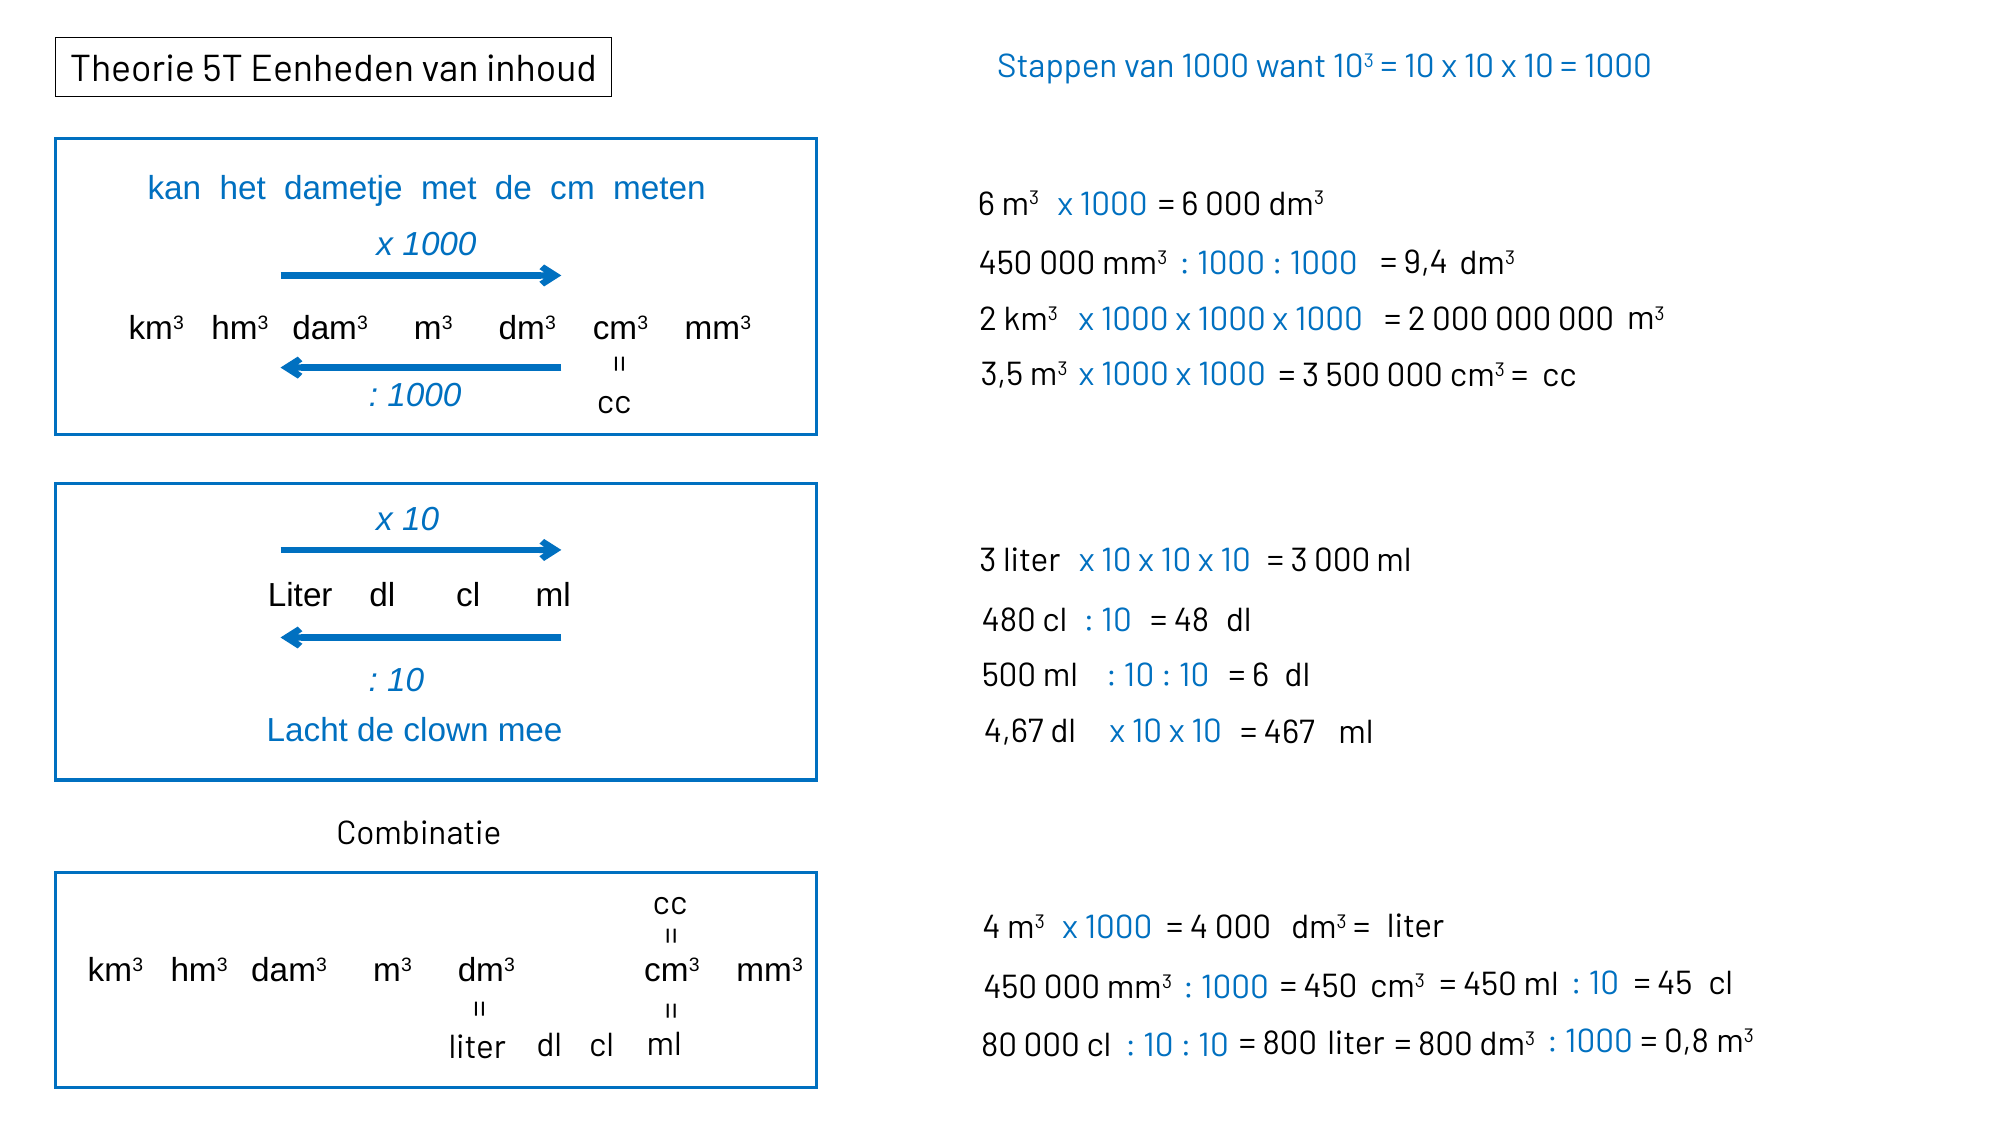

Theorie 5T Eenheden van inhoud
Stappen van 1000 want 103 = 10 x 10 x 10 = 1000

kan  het  dametje  met  de  cm  meten
6 m3
x 1000
= 6 000
dm3
 x 1000
= 9,4
450 000 mm3
: 1000 : 1000
dm3
m3
2 km3
x 1000 x 1000 x 1000
= 2 000 000 000
km3   hm3   dam3     m3     dm3    cm3    mm3
=
x 1000 x 1000
3,5 m3
= 3 500 000
cm3 =
cc
: 1000
cc

 x 10
3 liter
x 10 x 10 x 10
= 3 000
ml
Liter    dl       cl      ml
480 cl
: 10
= 48
dl
500 ml
: 10 : 10
= 6
dl
: 10
Lacht de clown mee
4,67 dl
x 10 x 10
= 467
ml
Combinatie

 cc
liter
4 m3
x 1000
= 4 000
dm3 =
=
km3   hm3   dam3     m3     dm3              cm3    mm3
: 10
= 45
cl
= 450 ml
= 450
cm3
450 000 mm3
: 1000
=
=
: 1000
= 0,8
m3
= 800
liter
= 800 dm3
ml
80 000 cl
: 10 : 10
dl    cl
liter